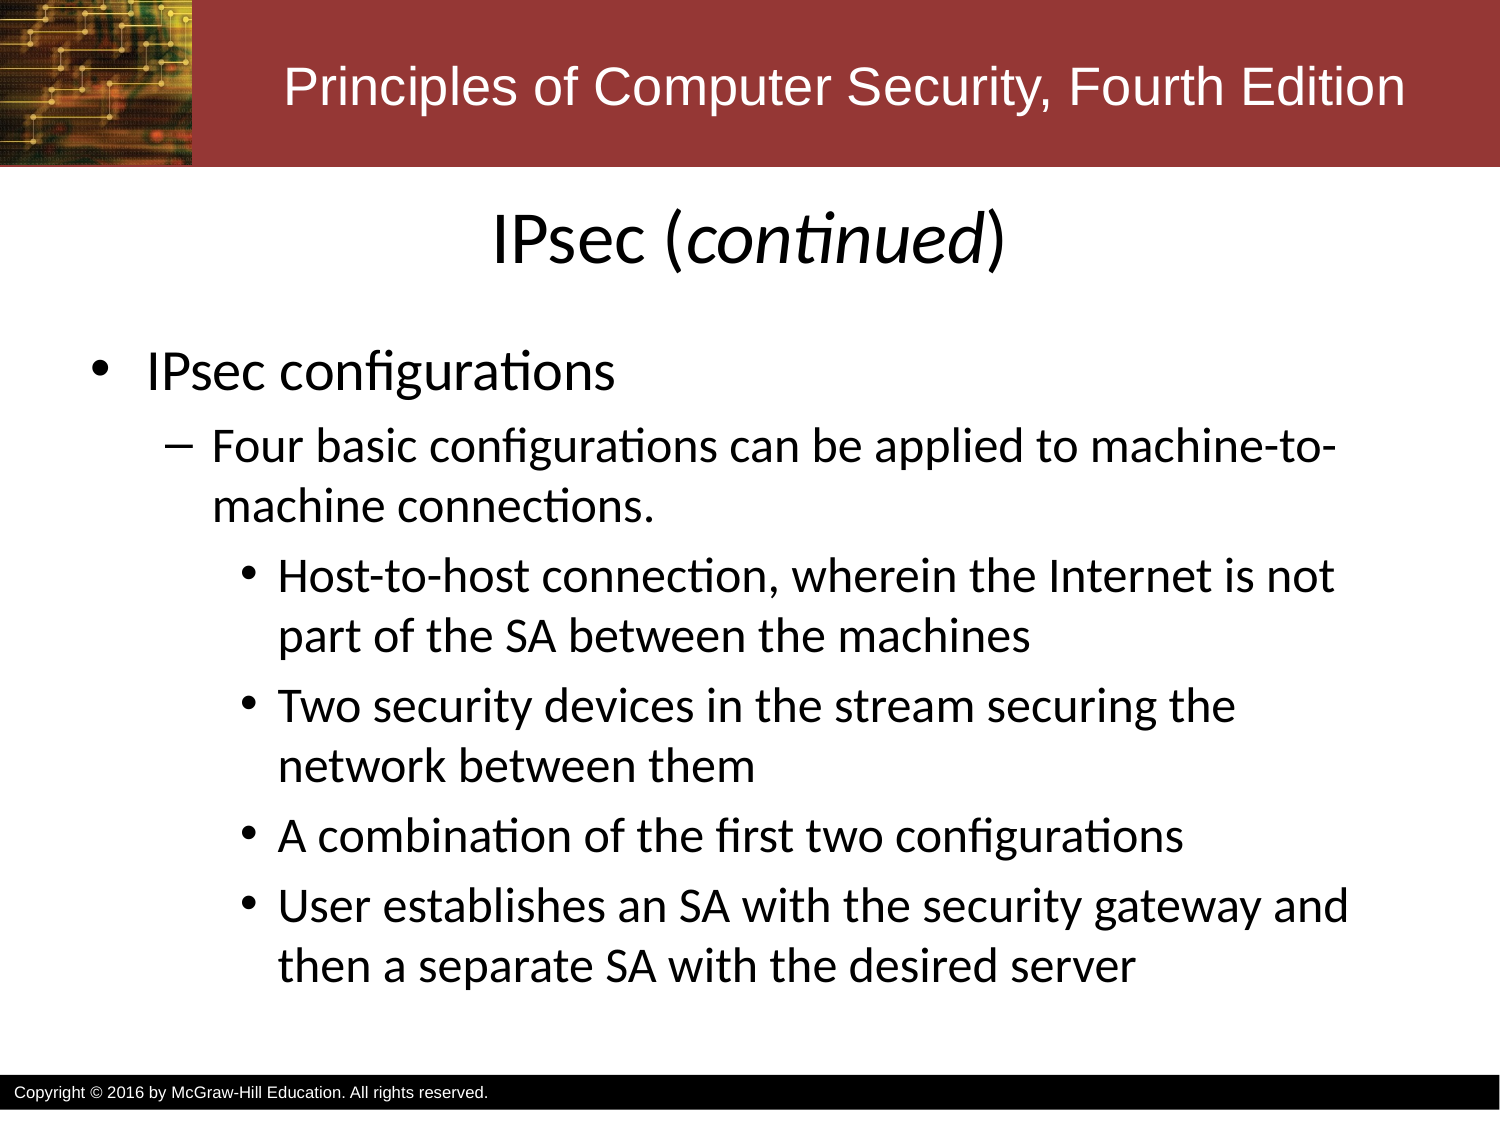

# IPsec (continued)
IPsec configurations
Four basic configurations can be applied to machine-to-machine connections.
Host-to-host connection, wherein the Internet is not part of the SA between the machines
Two security devices in the stream securing the network between them
A combination of the first two configurations
User establishes an SA with the security gateway and then a separate SA with the desired server